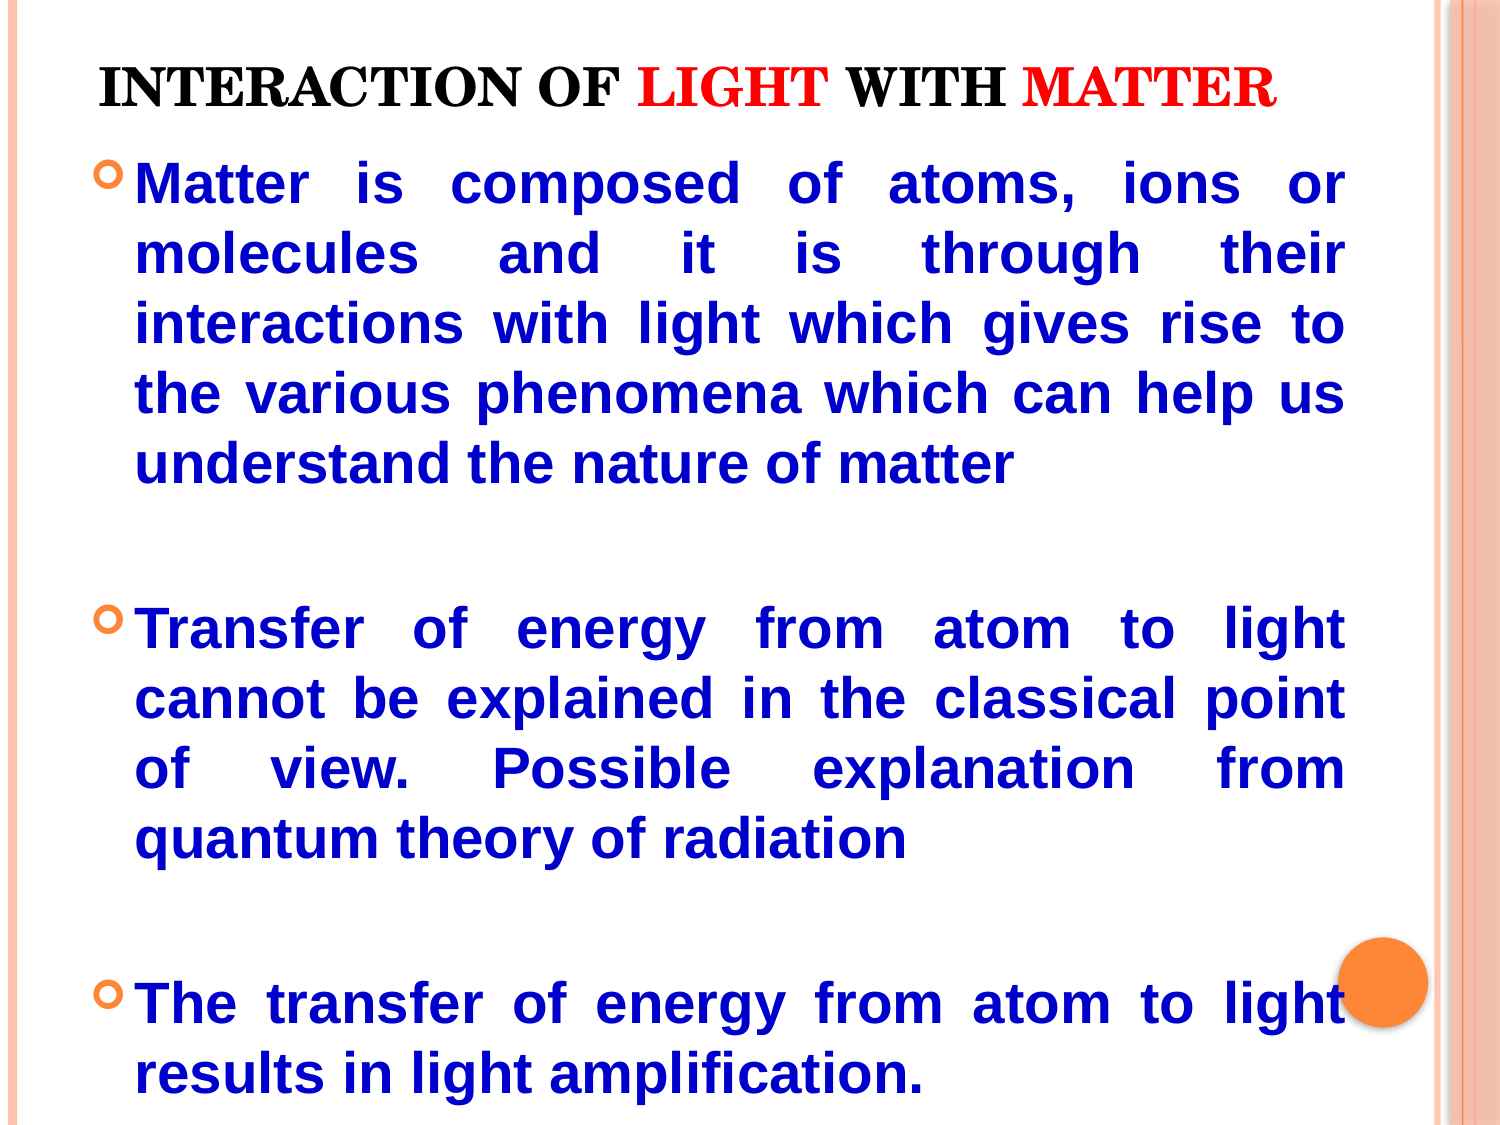

# Interaction of light with matter
Matter is composed of atoms, ions or molecules and it is through their interactions with light which gives rise to the various phenomena which can help us understand the nature of matter

Transfer of energy from atom to light cannot be explained in the classical point of view. Possible explanation from quantum theory of radiation

The transfer of energy from atom to light results in light amplification.